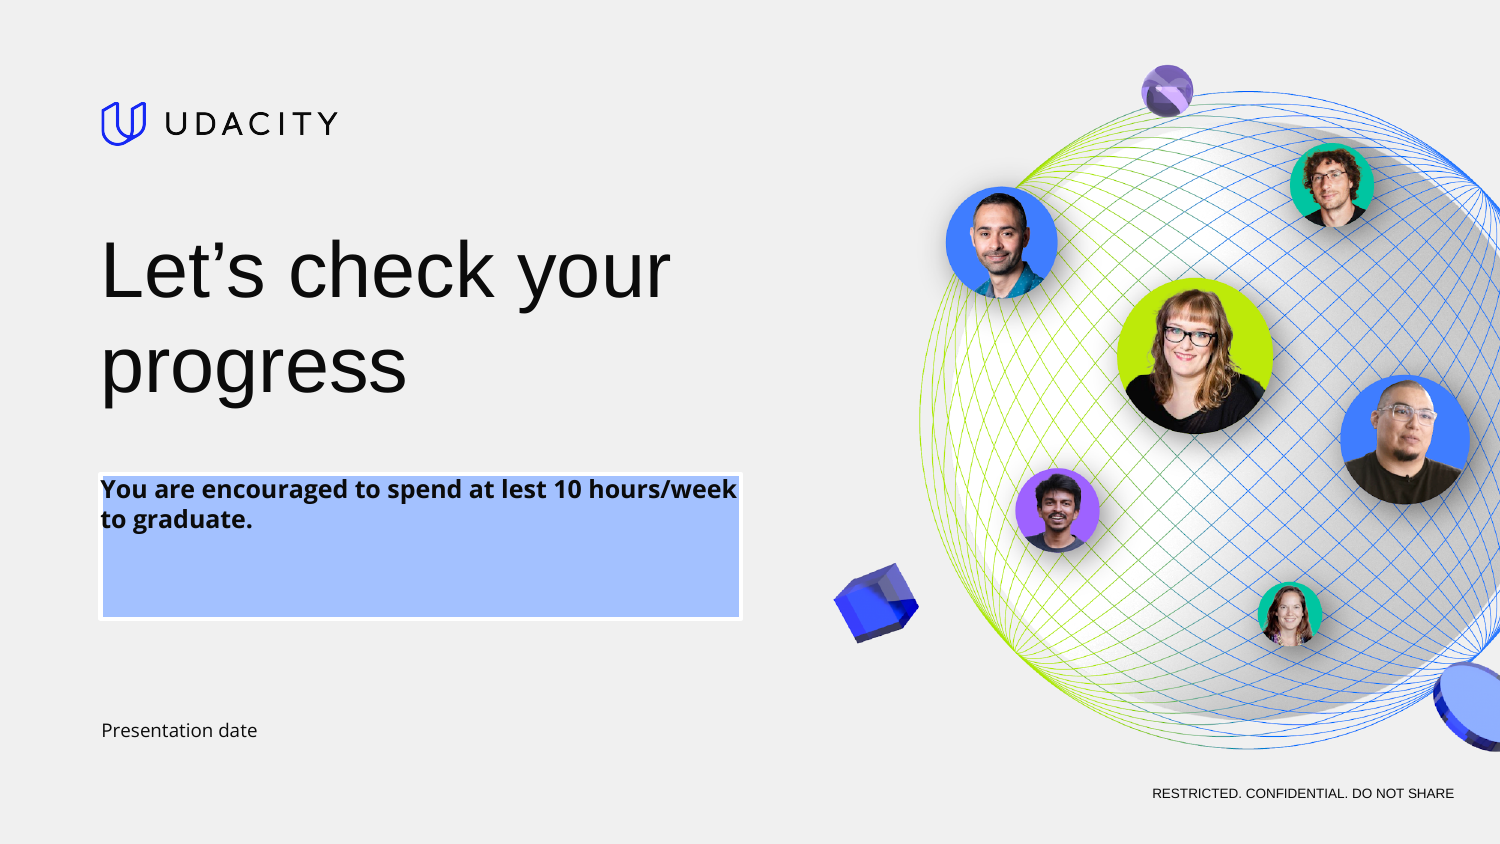

# Let’s check your progress
You are encouraged to spend at lest 10 hours/week to graduate.

Presentation date